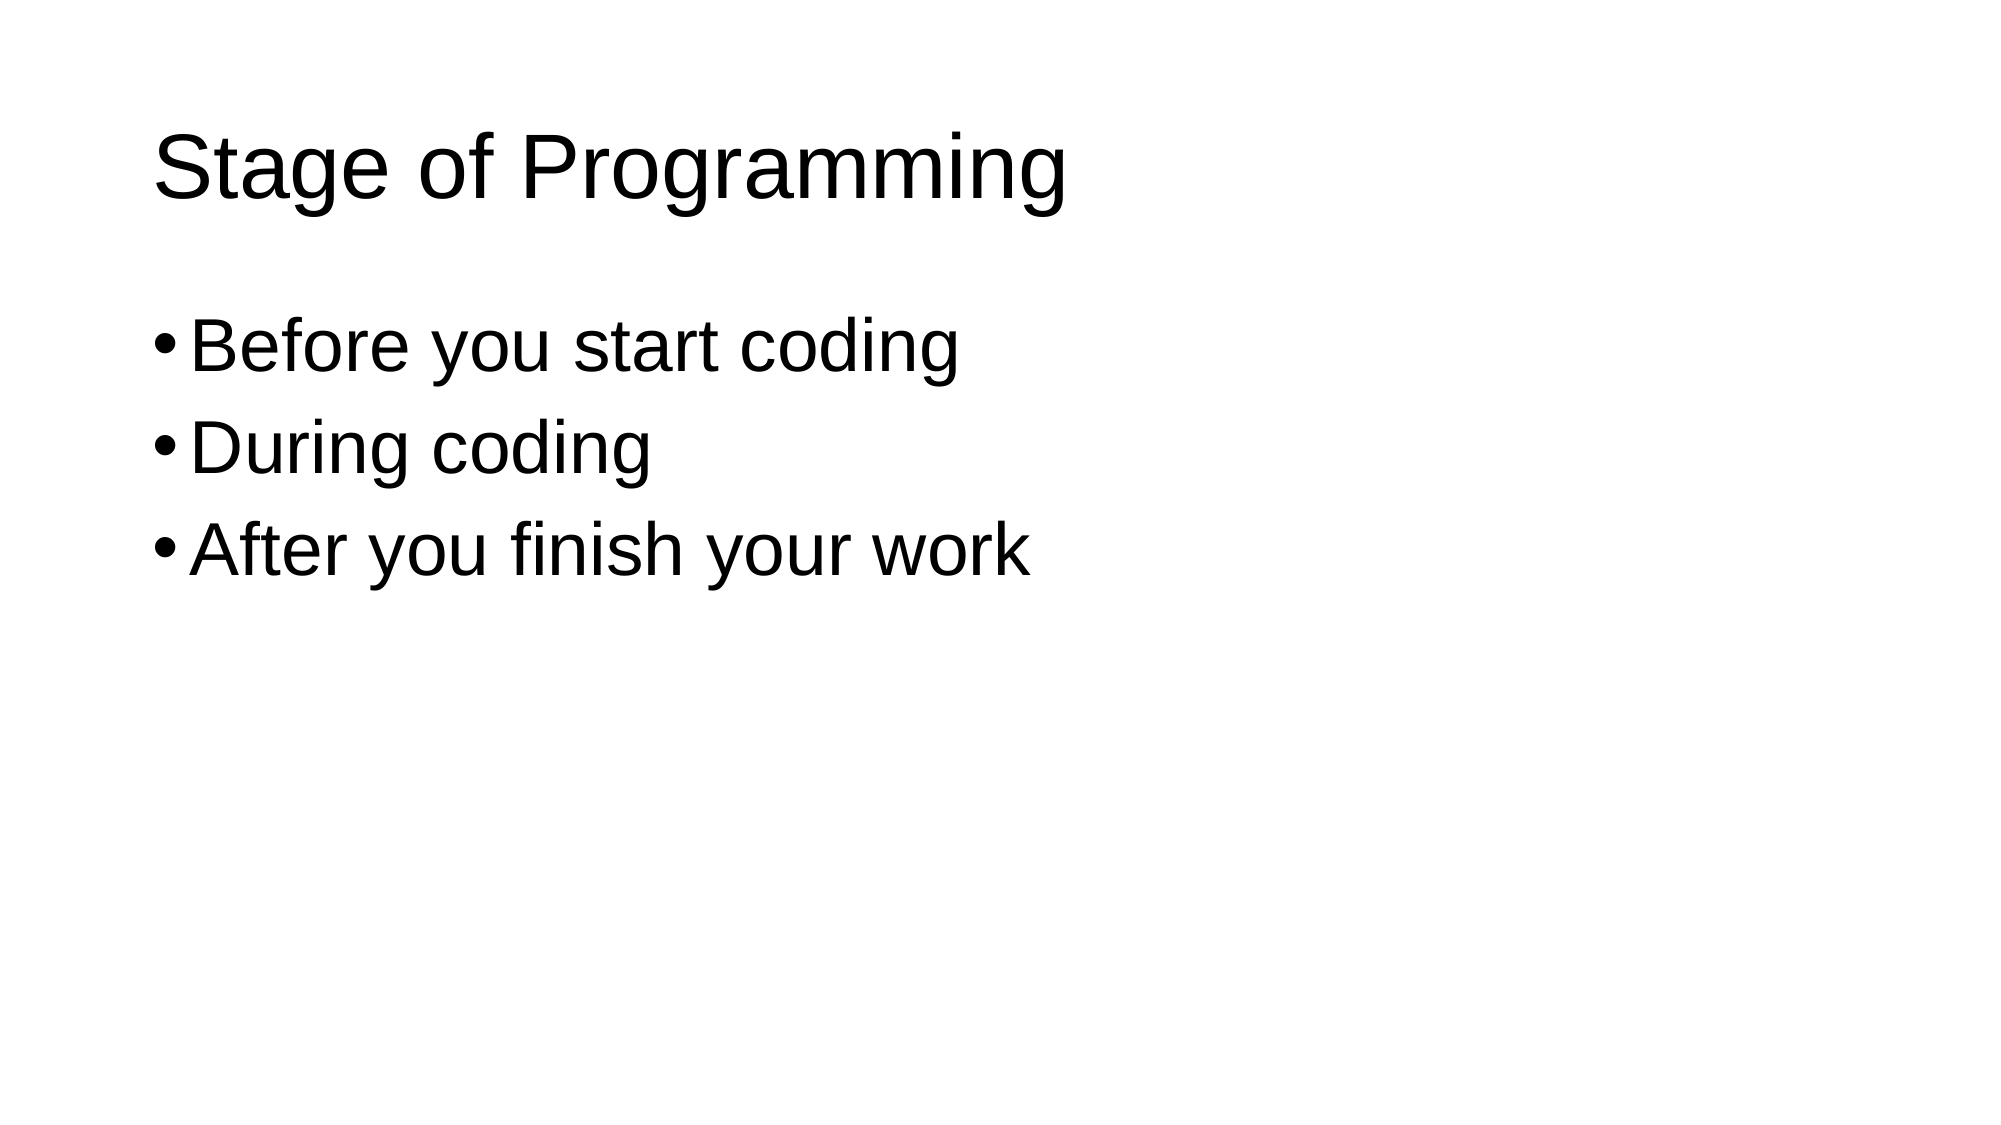

# Stage of Programming
Before you start coding
During coding
After you finish your work